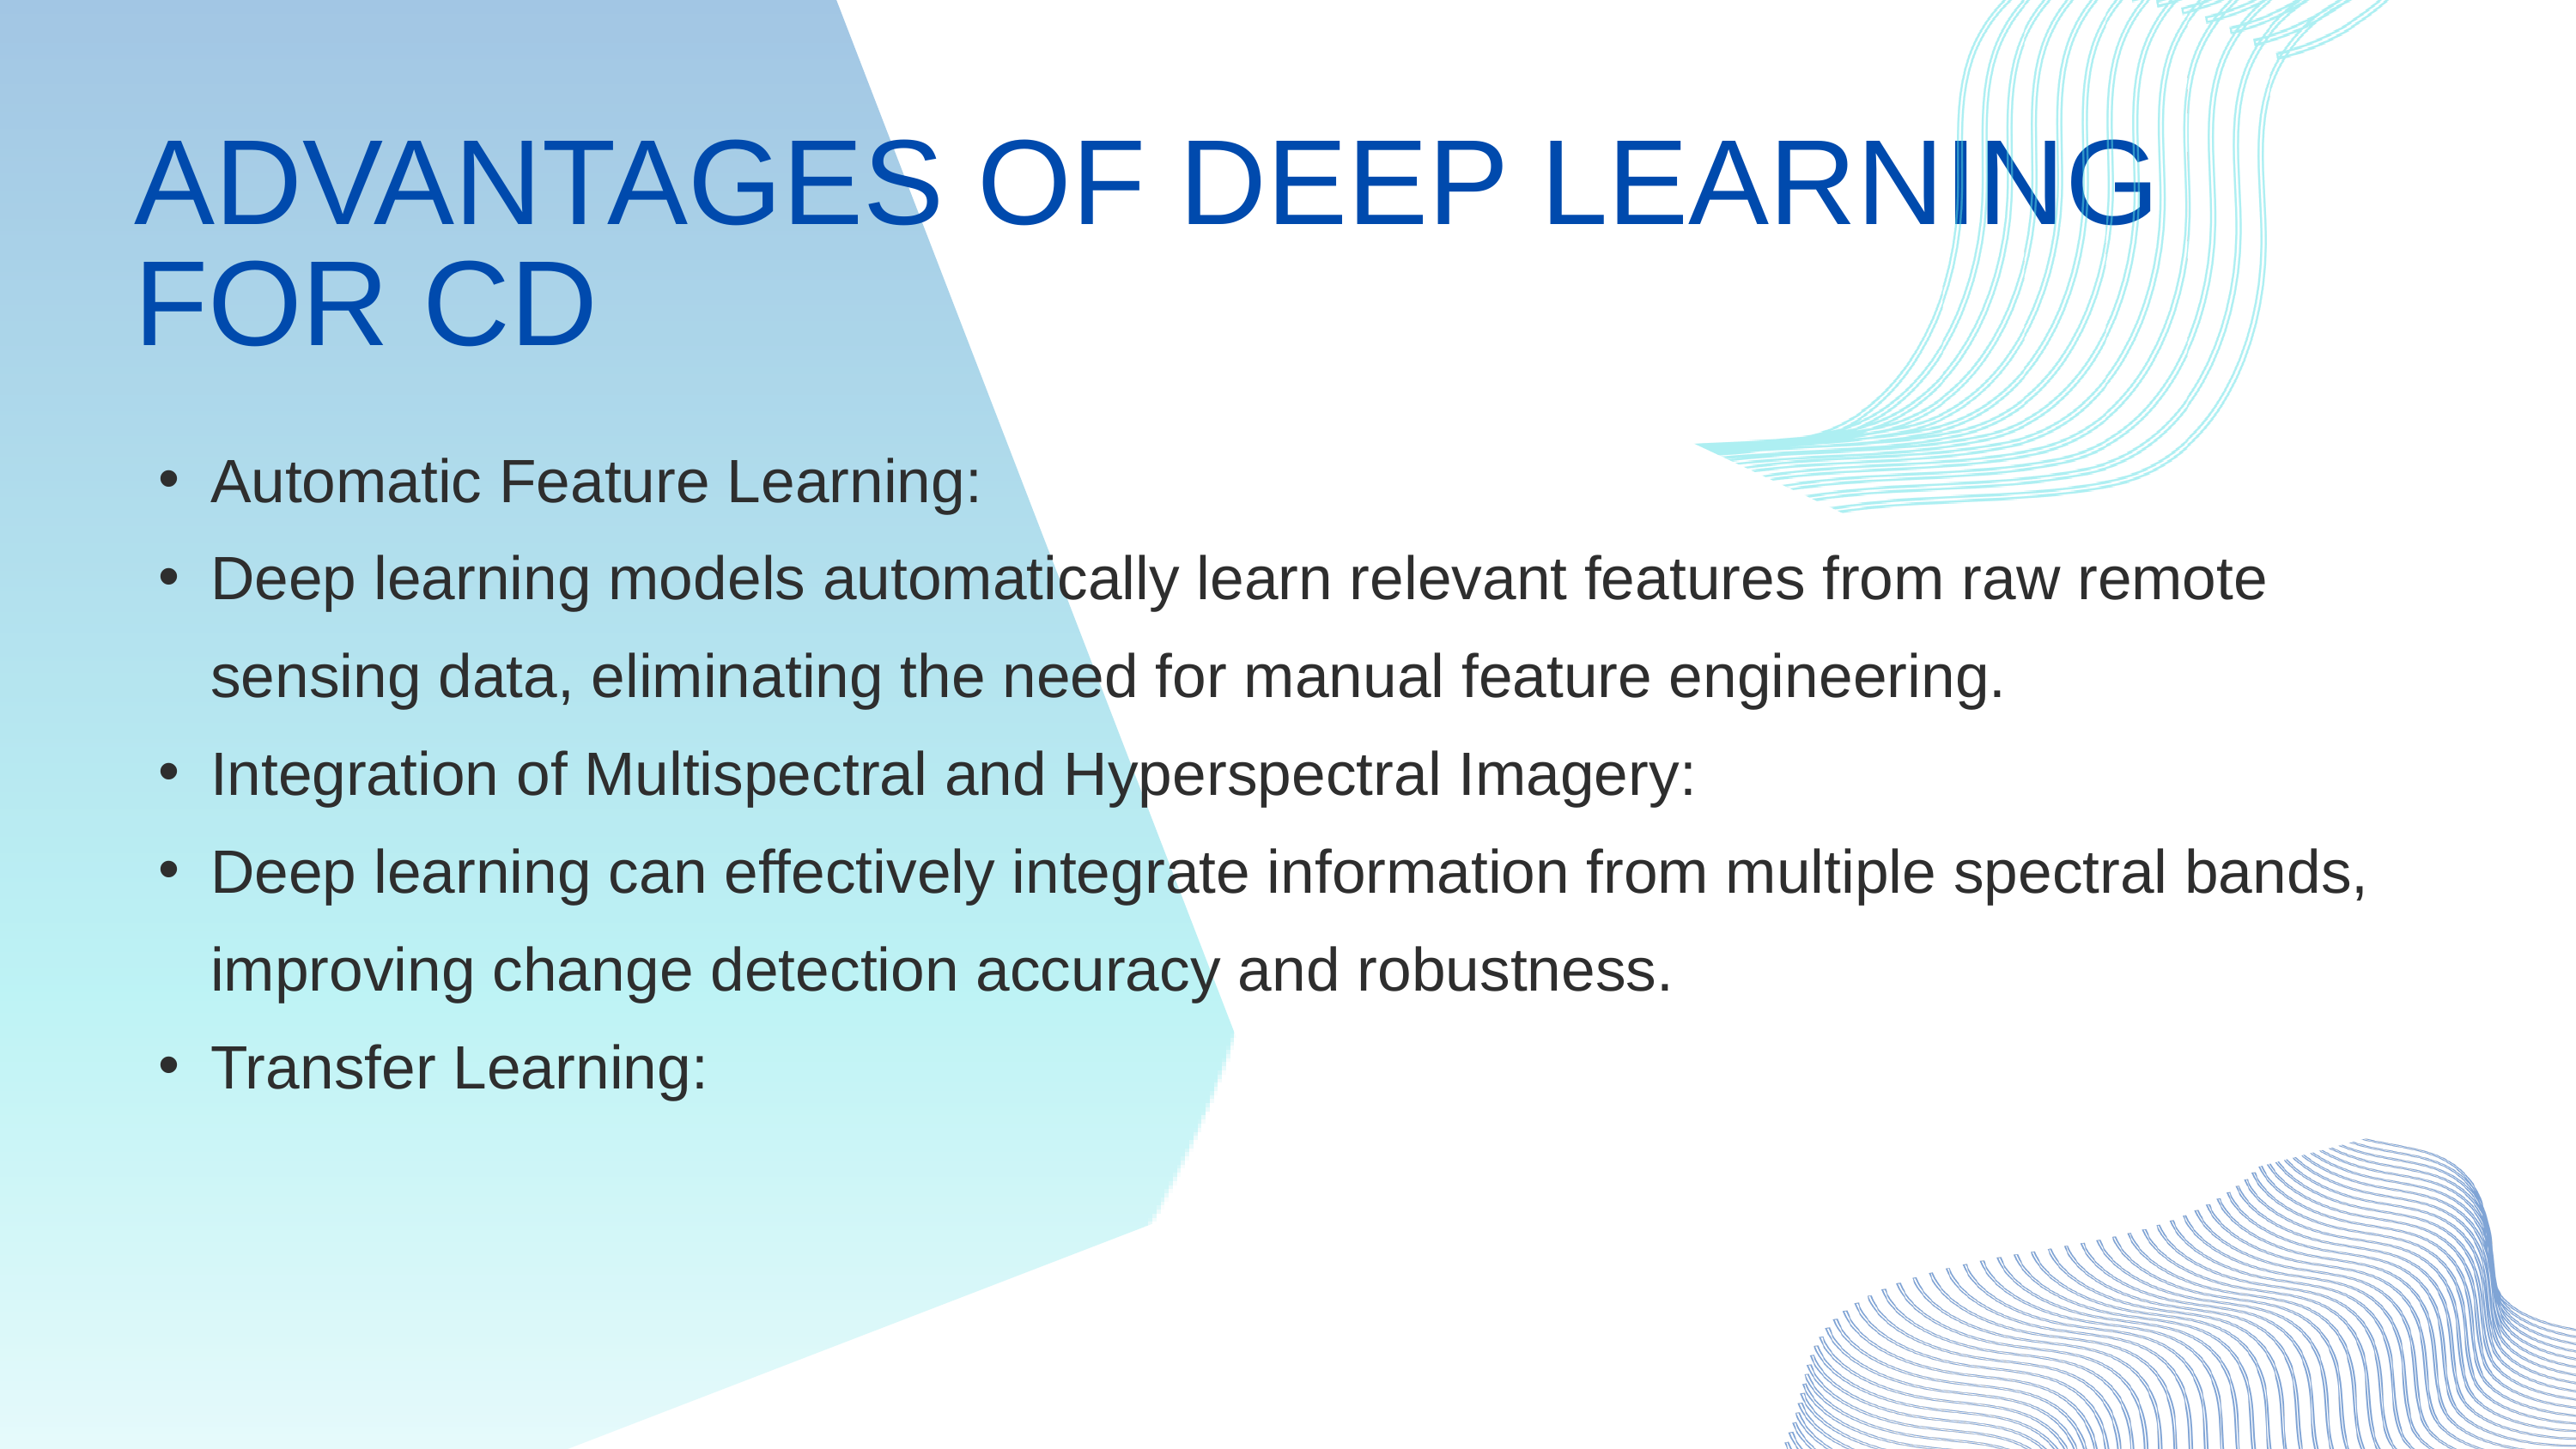

ADVANTAGES OF DEEP LEARNING FOR CD
Automatic Feature Learning:
Deep learning models automatically learn relevant features from raw remote sensing data, eliminating the need for manual feature engineering.
Integration of Multispectral and Hyperspectral Imagery:
Deep learning can effectively integrate information from multiple spectral bands, improving change detection accuracy and robustness.
Transfer Learning: